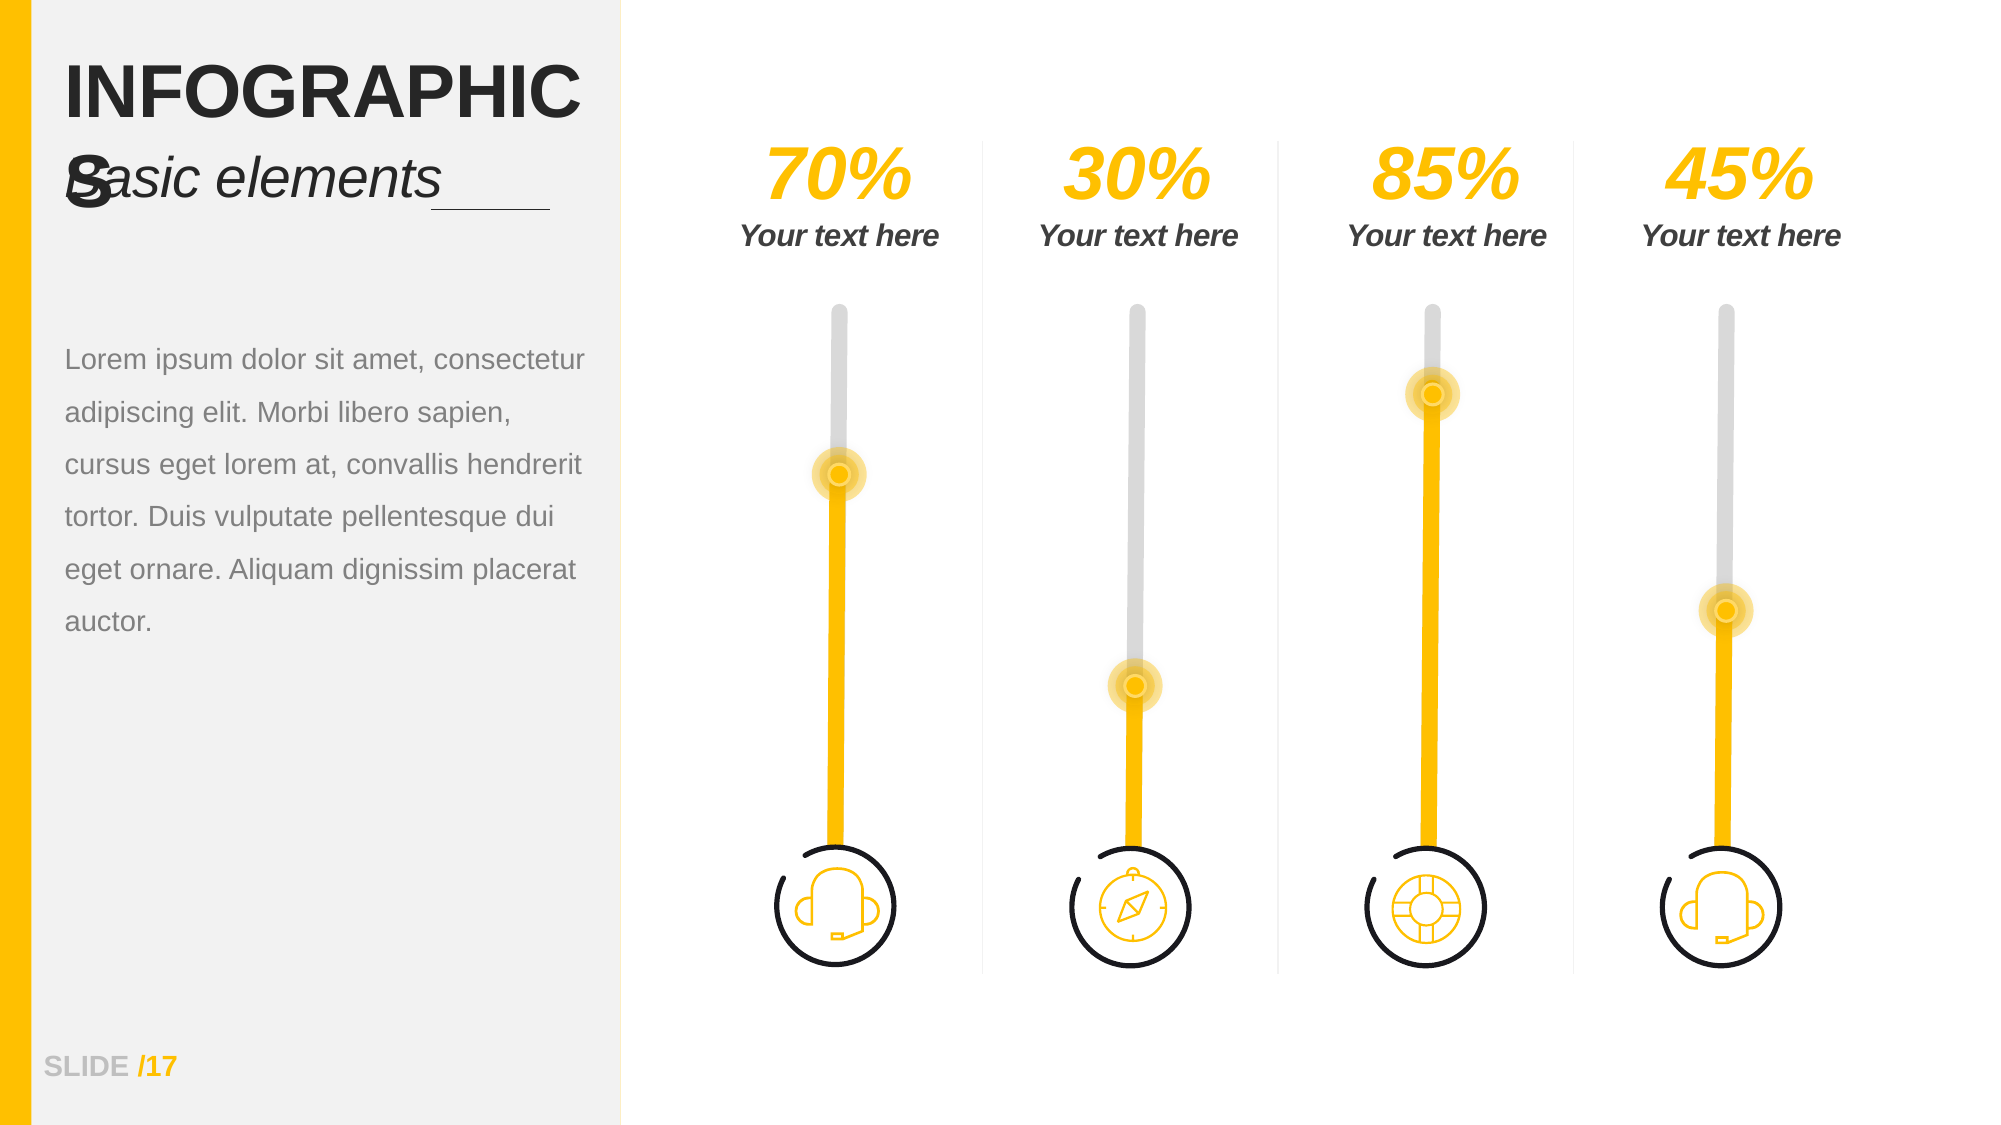

infographics
70%
30%
85%
45%
Basic elements
Your text here
Your text here
Your text here
Your text here
Lorem ipsum dolor sit amet, consectetur adipiscing elit. Morbi libero sapien, cursus eget lorem at, convallis hendrerit tortor. Duis vulputate pellentesque dui eget ornare. Aliquam dignissim placerat auctor.

17